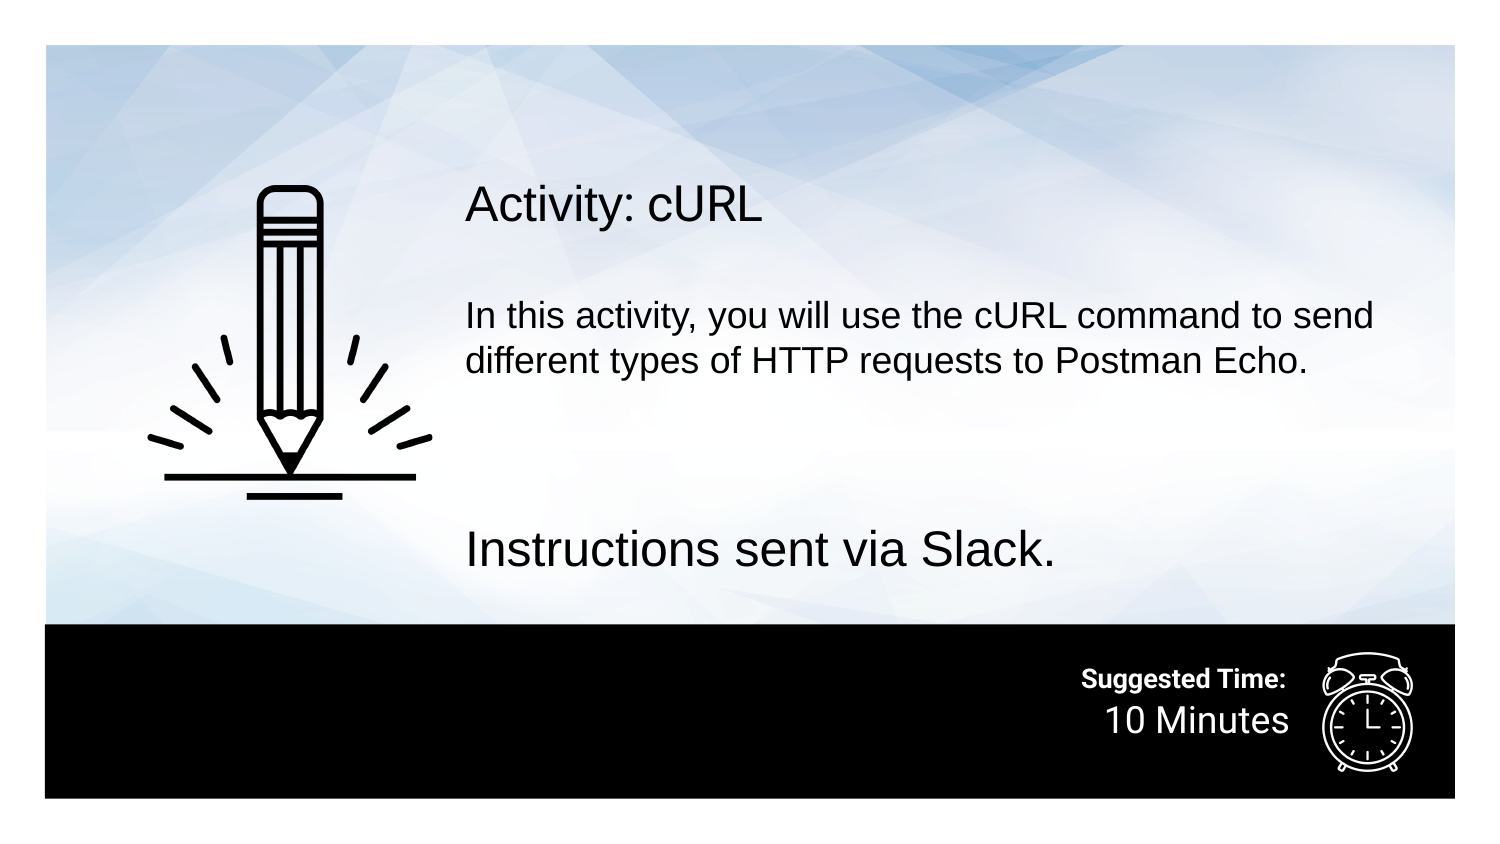

Activity: cURL

In this activity, you will use the cURL command to send different types of HTTP requests to Postman Echo.

Instructions sent via Slack.

# 10 Minutes